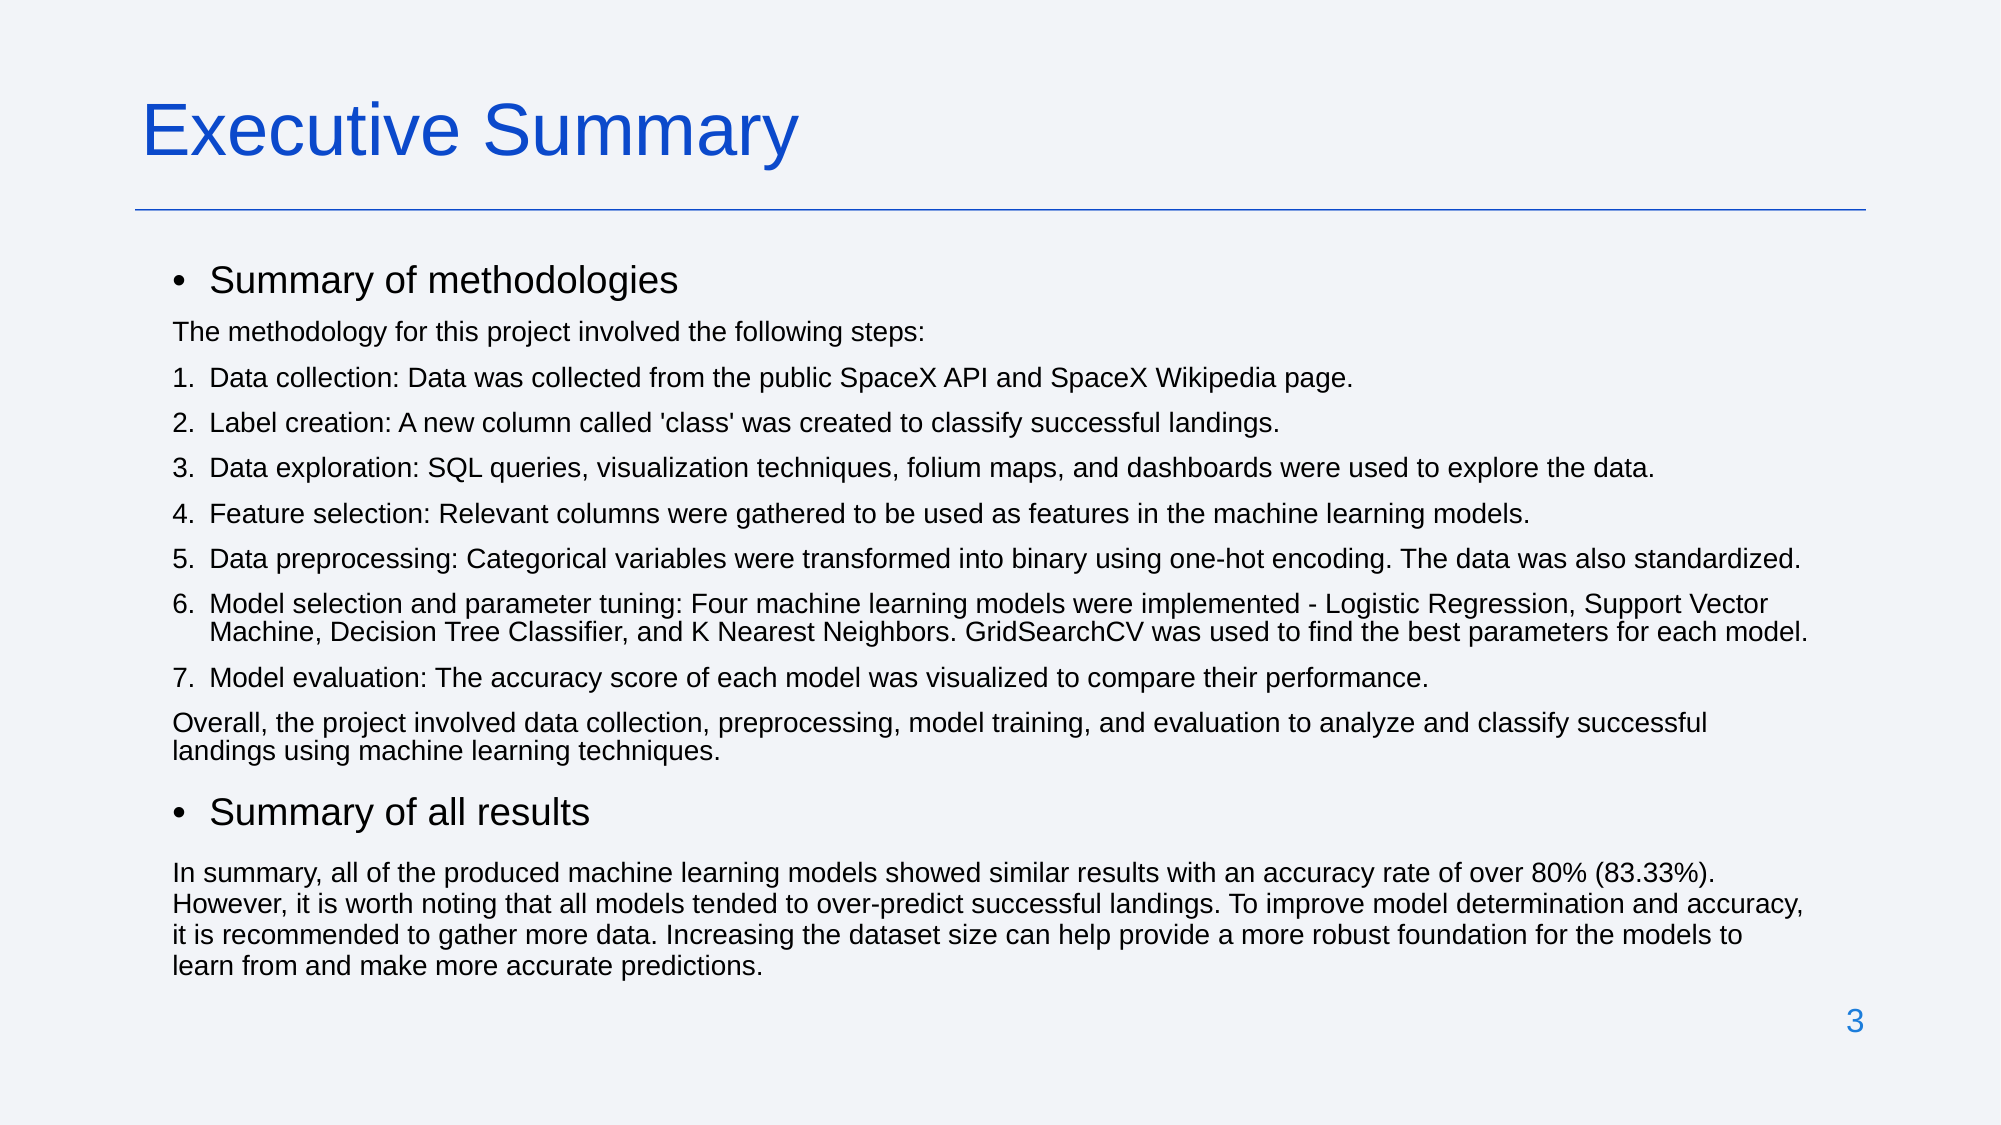

Executive Summary
Summary of methodologies
The methodology for this project involved the following steps:
Data collection: Data was collected from the public SpaceX API and SpaceX Wikipedia page.
Label creation: A new column called 'class' was created to classify successful landings.
Data exploration: SQL queries, visualization techniques, folium maps, and dashboards were used to explore the data.
Feature selection: Relevant columns were gathered to be used as features in the machine learning models.
Data preprocessing: Categorical variables were transformed into binary using one-hot encoding. The data was also standardized.
Model selection and parameter tuning: Four machine learning models were implemented - Logistic Regression, Support Vector Machine, Decision Tree Classifier, and K Nearest Neighbors. GridSearchCV was used to find the best parameters for each model.
Model evaluation: The accuracy score of each model was visualized to compare their performance.
Overall, the project involved data collection, preprocessing, model training, and evaluation to analyze and classify successful landings using machine learning techniques.
Summary of all results
In summary, all of the produced machine learning models showed similar results with an accuracy rate of over 80% (83.33%). However, it is worth noting that all models tended to over-predict successful landings. To improve model determination and accuracy, it is recommended to gather more data. Increasing the dataset size can help provide a more robust foundation for the models to learn from and make more accurate predictions.

3